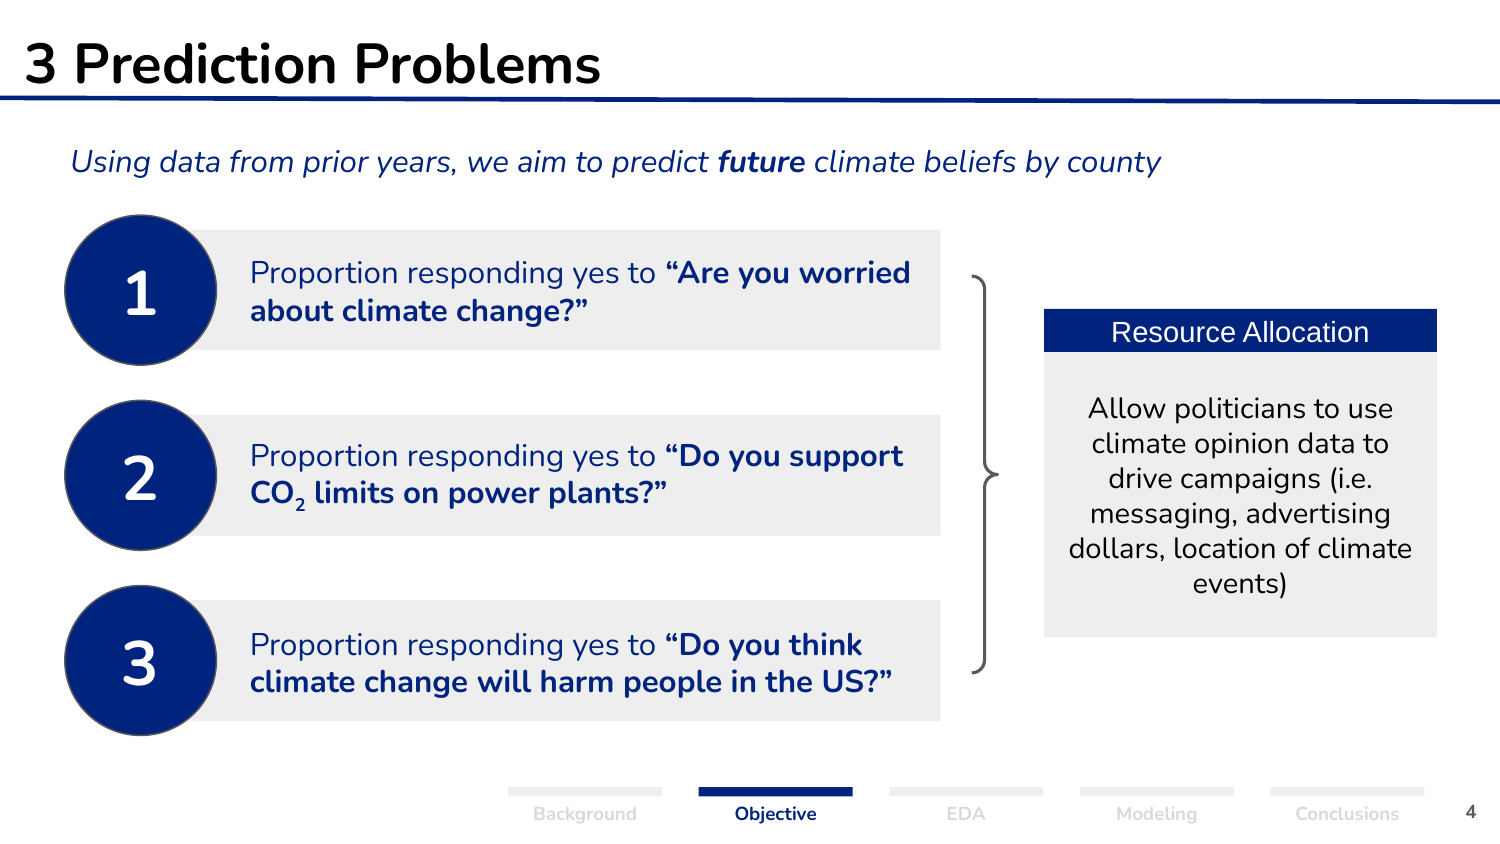

# 3 Prediction Problems
Using data from prior years, we aim to predict future climate beliefs by county
1
Proportion responding yes to “Are you worried about climate change?”

Resource Allocation
Allow politicians to use climate opinion data to drive campaigns (i.e. messaging, advertising dollars, location of climate events)
2
Proportion responding yes to “Do you support CO2 limits on power plants?”
3

Proportion responding yes to “Do you think climate change will harm people in the US?”